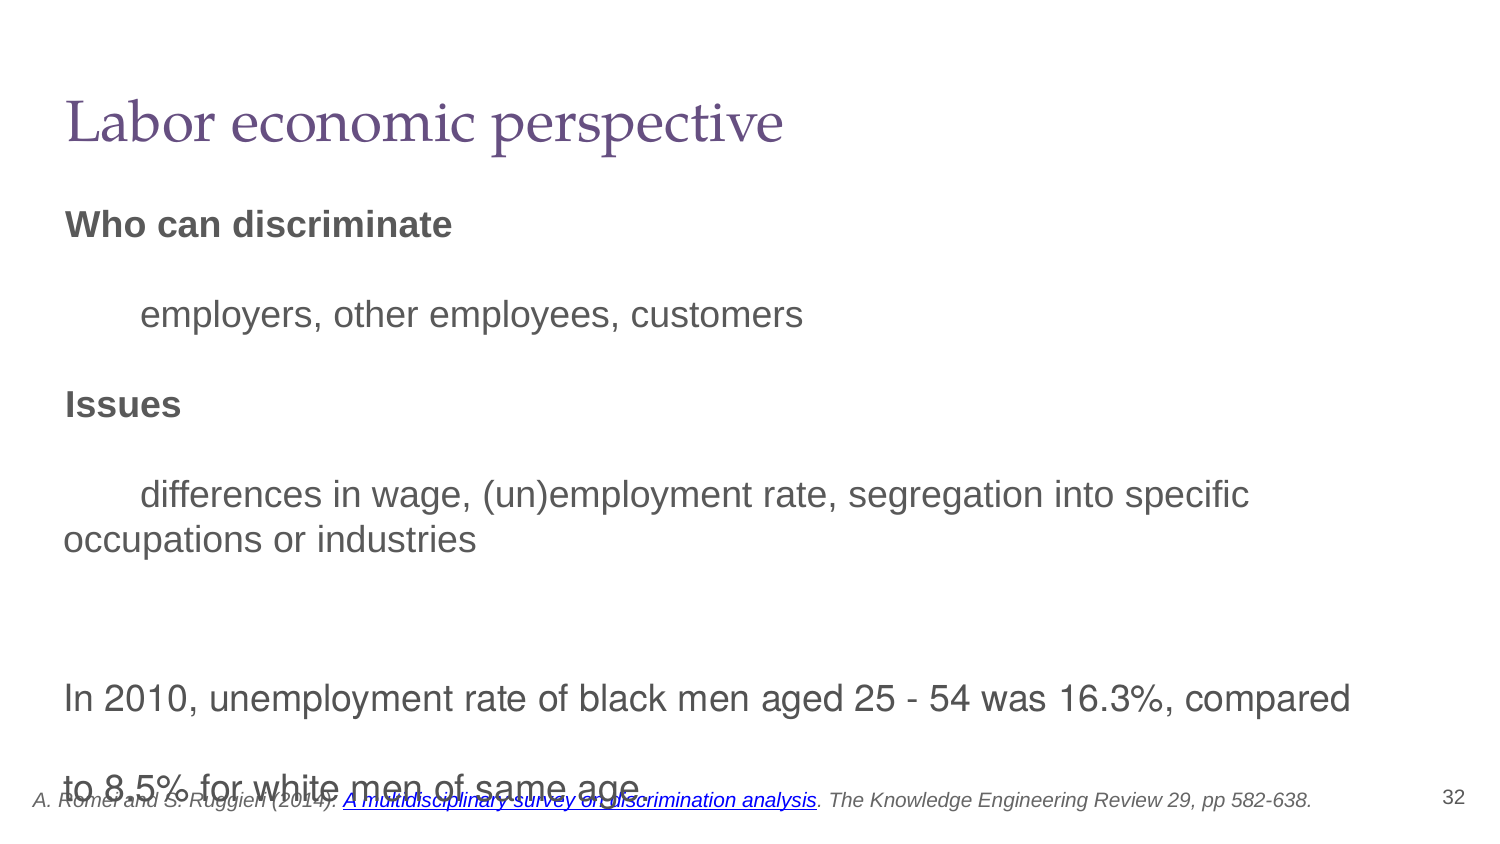

# Labor economic perspective
Who can discriminate

employers, other employees, customers

Issues

differences in wage, (un)employment rate, segregation into specific occupations or industries

In 2010, unemployment rate of black men aged 25 - 54 was 16.3%, compared to 8.5% for white men of same age.
32
A. Romei and S. Ruggieri (2014). A multidisciplinary survey on discrimination analysis. The Knowledge Engineering Review 29, pp 582-638.